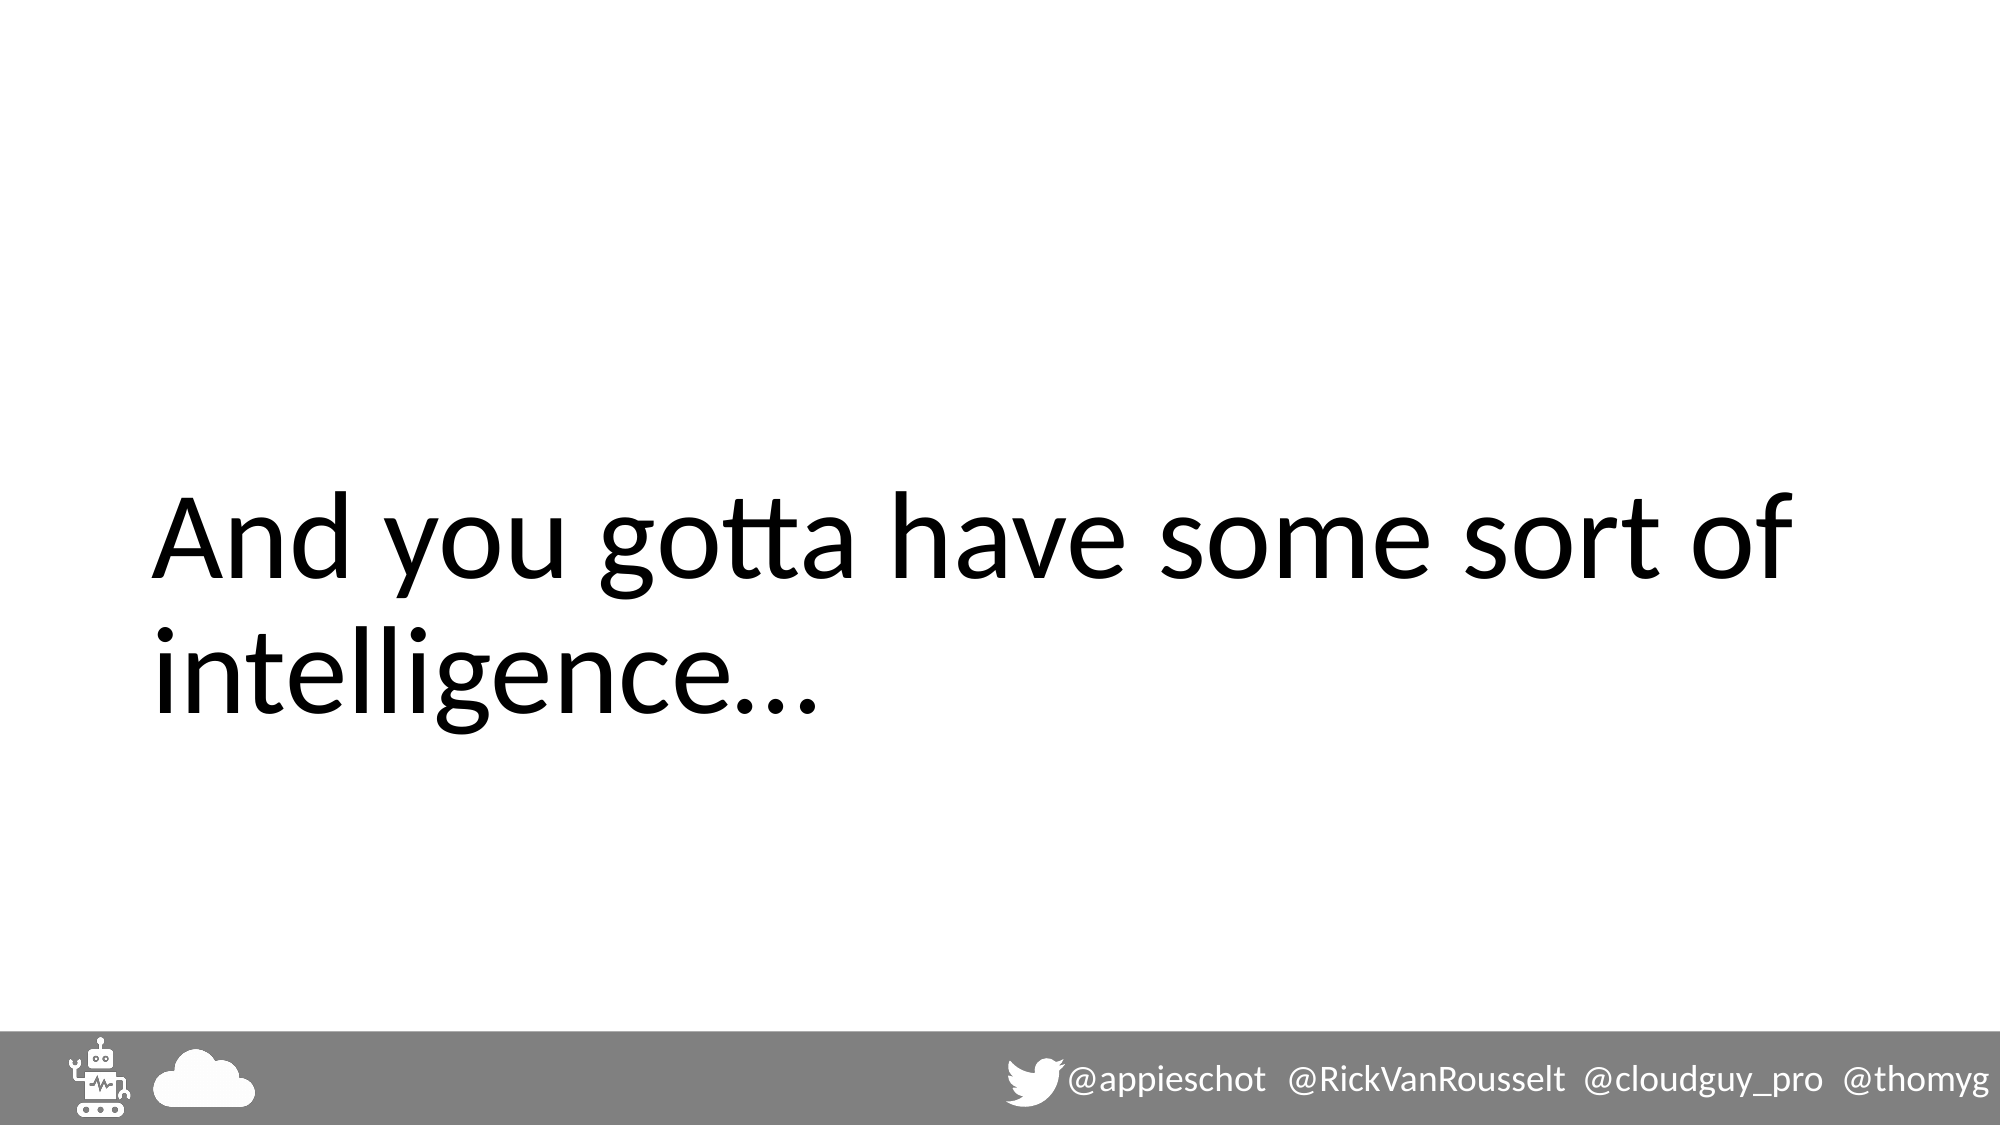

# And you gotta have some sort of intelligence…